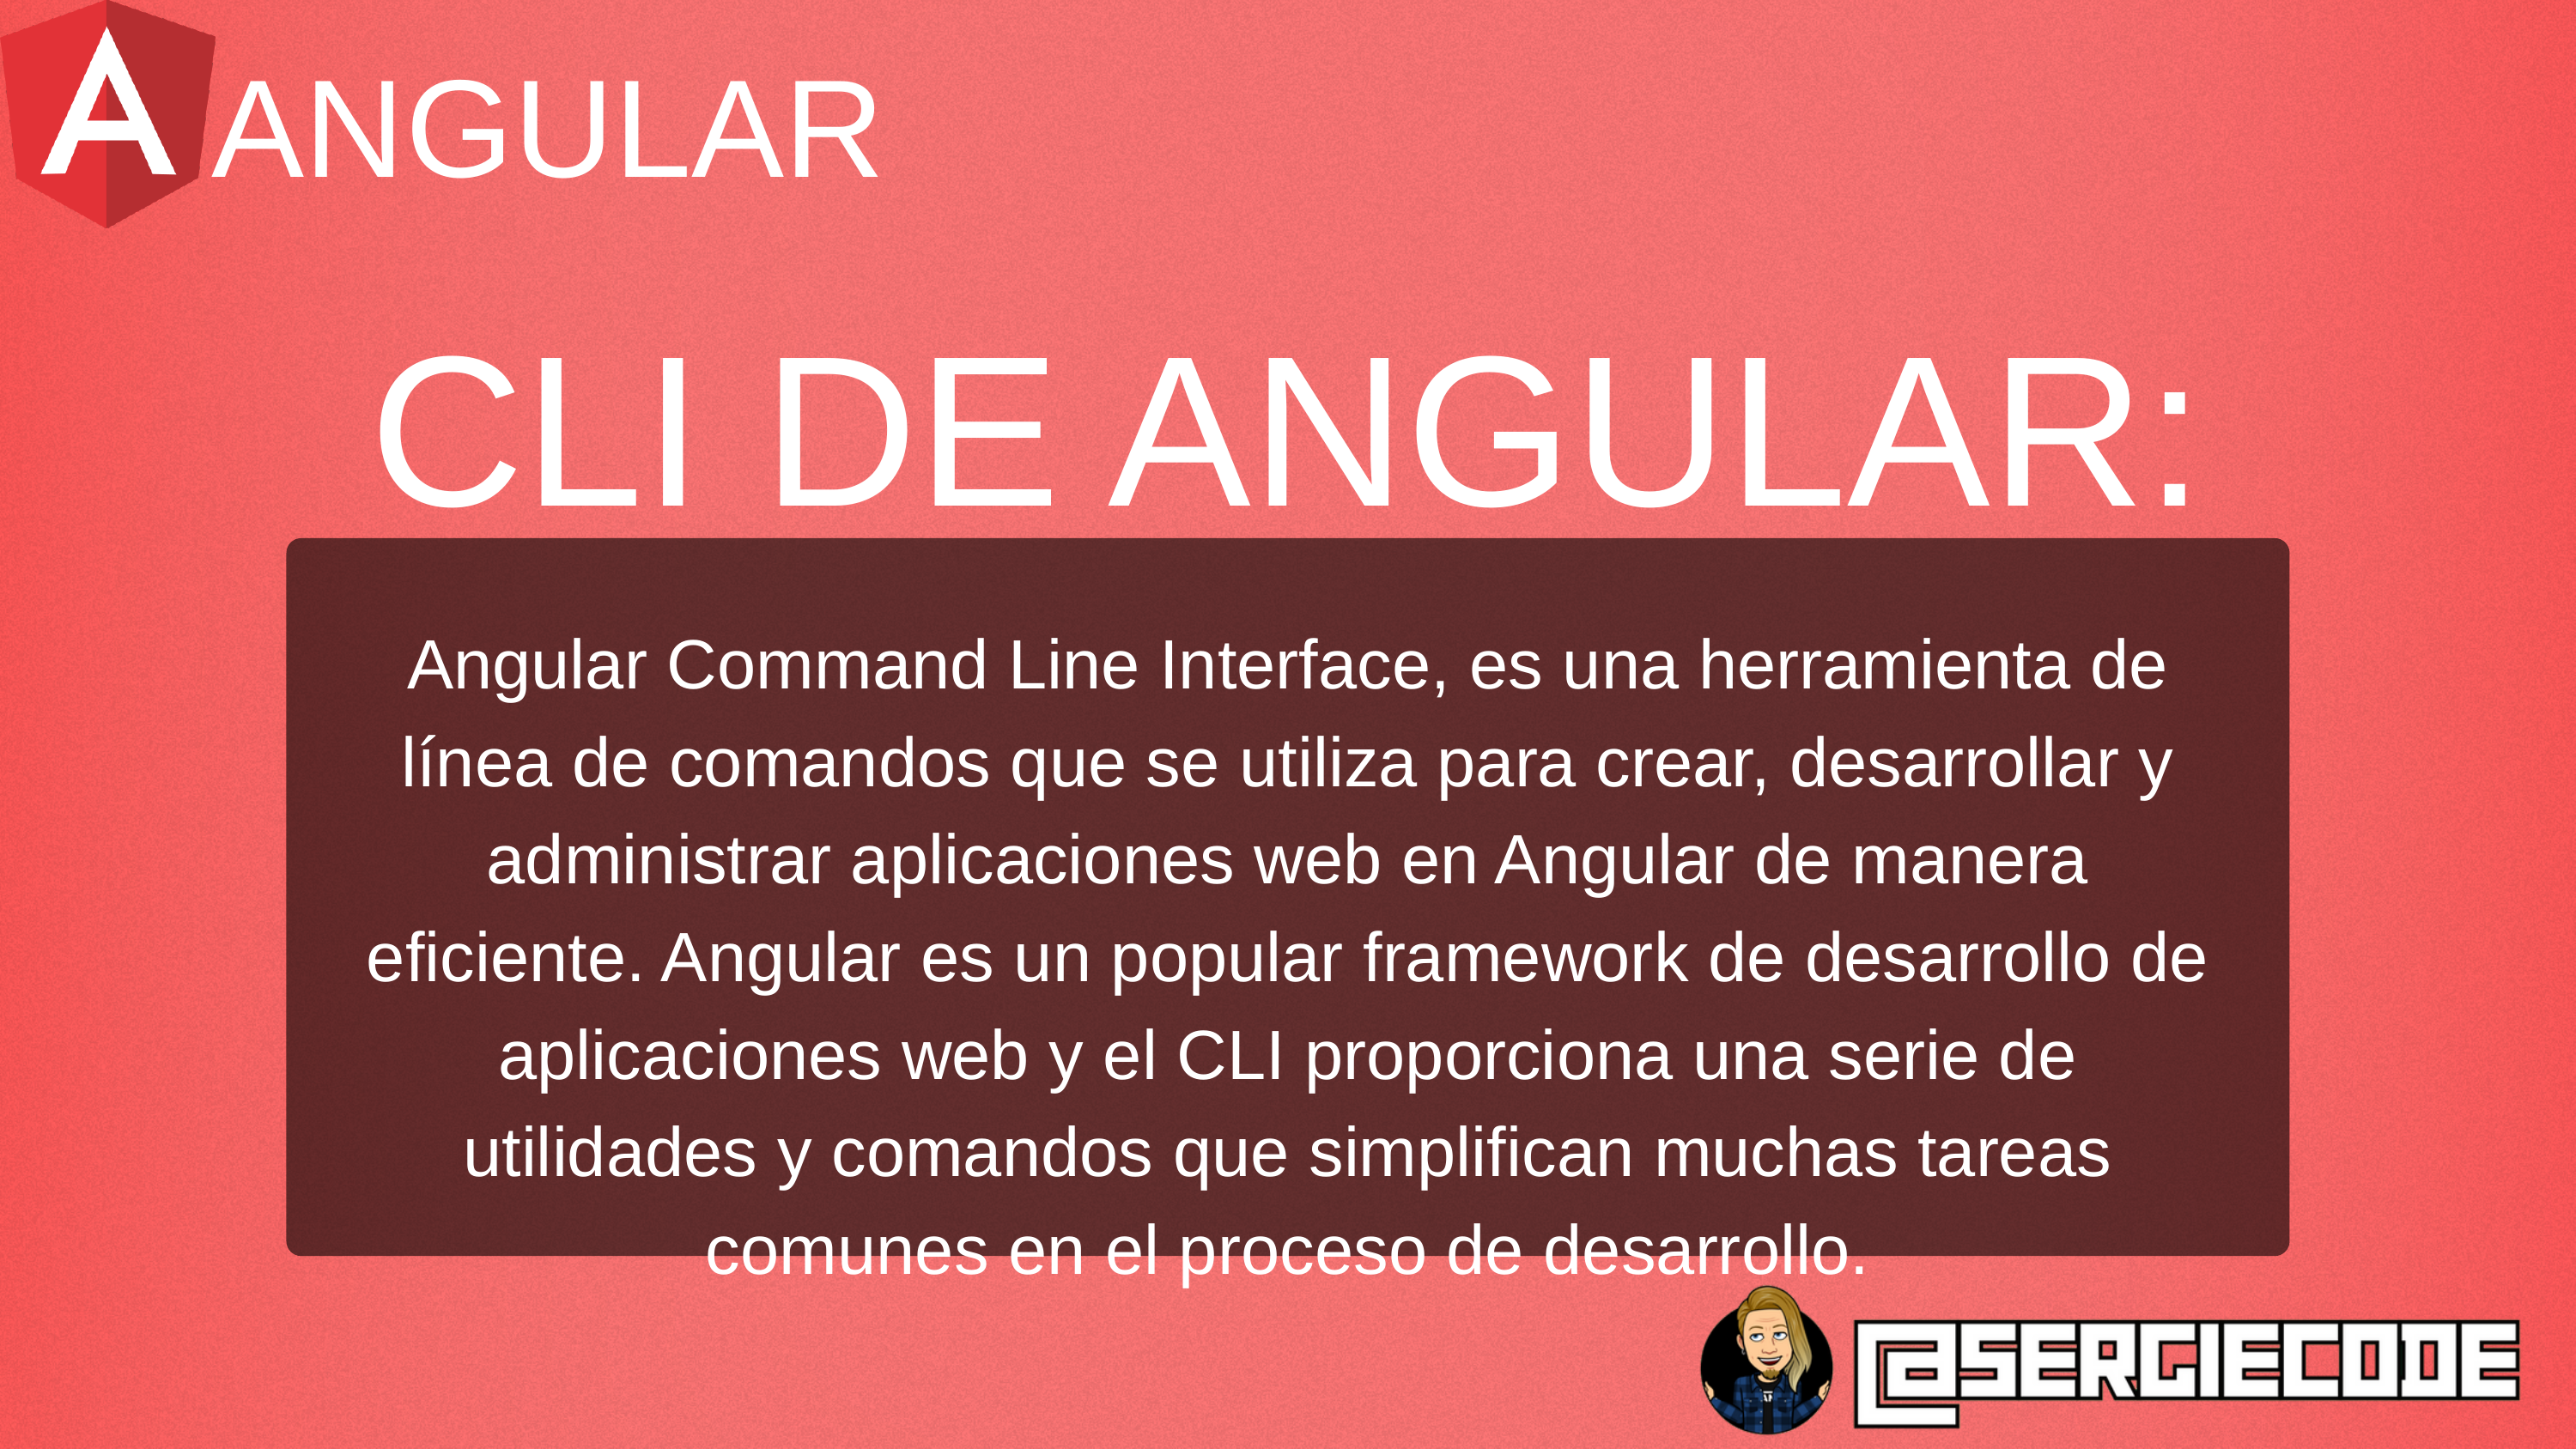

ANGULAR
CLI DE ANGULAR:

Angular Command Line Interface, es una herramienta de línea de comandos que se utiliza para crear, desarrollar y administrar aplicaciones web en Angular de manera eficiente. Angular es un popular framework de desarrollo de aplicaciones web y el CLI proporciona una serie de utilidades y comandos que simplifican muchas tareas comunes en el proceso de desarrollo.